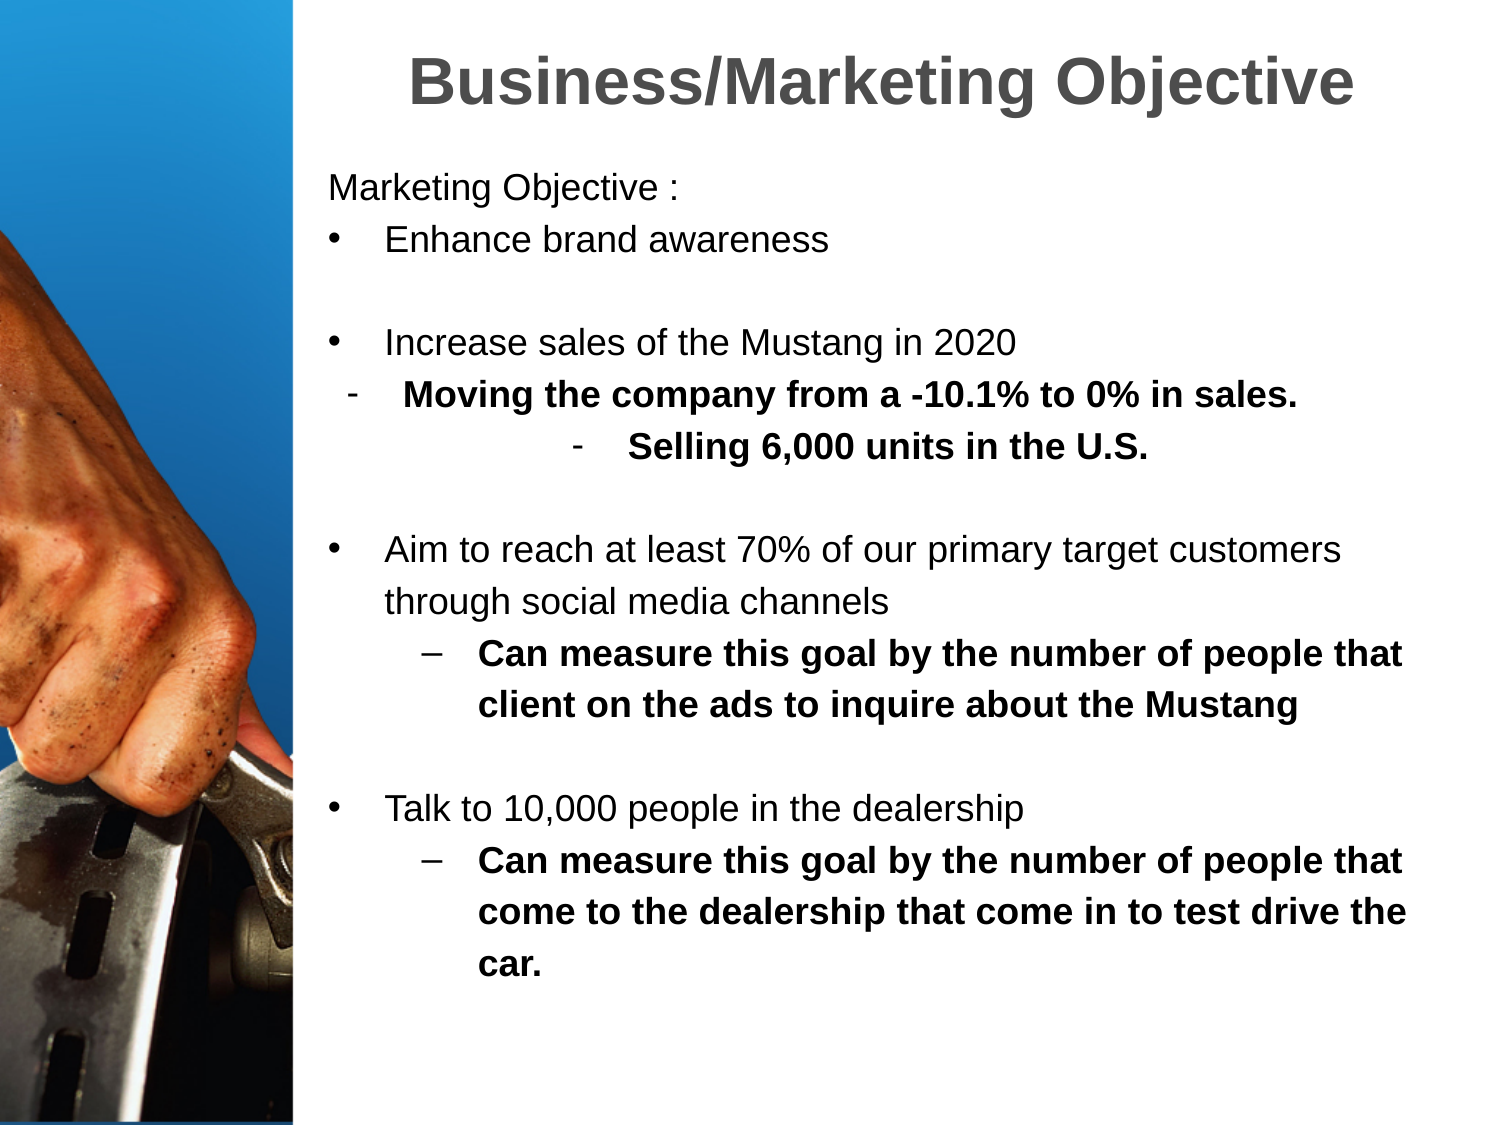

# Business/Marketing Objective
Marketing Objective :
Enhance brand awareness

Increase sales of the Mustang in 2020
Moving the company from a -10.1% to 0% in sales.
Selling 6,000 units in the U.S.

Aim to reach at least 70% of our primary target customers through social media channels
Can measure this goal by the number of people that client on the ads to inquire about the Mustang

Talk to 10,000 people in the dealership
Can measure this goal by the number of people that come to the dealership that come in to test drive the car.